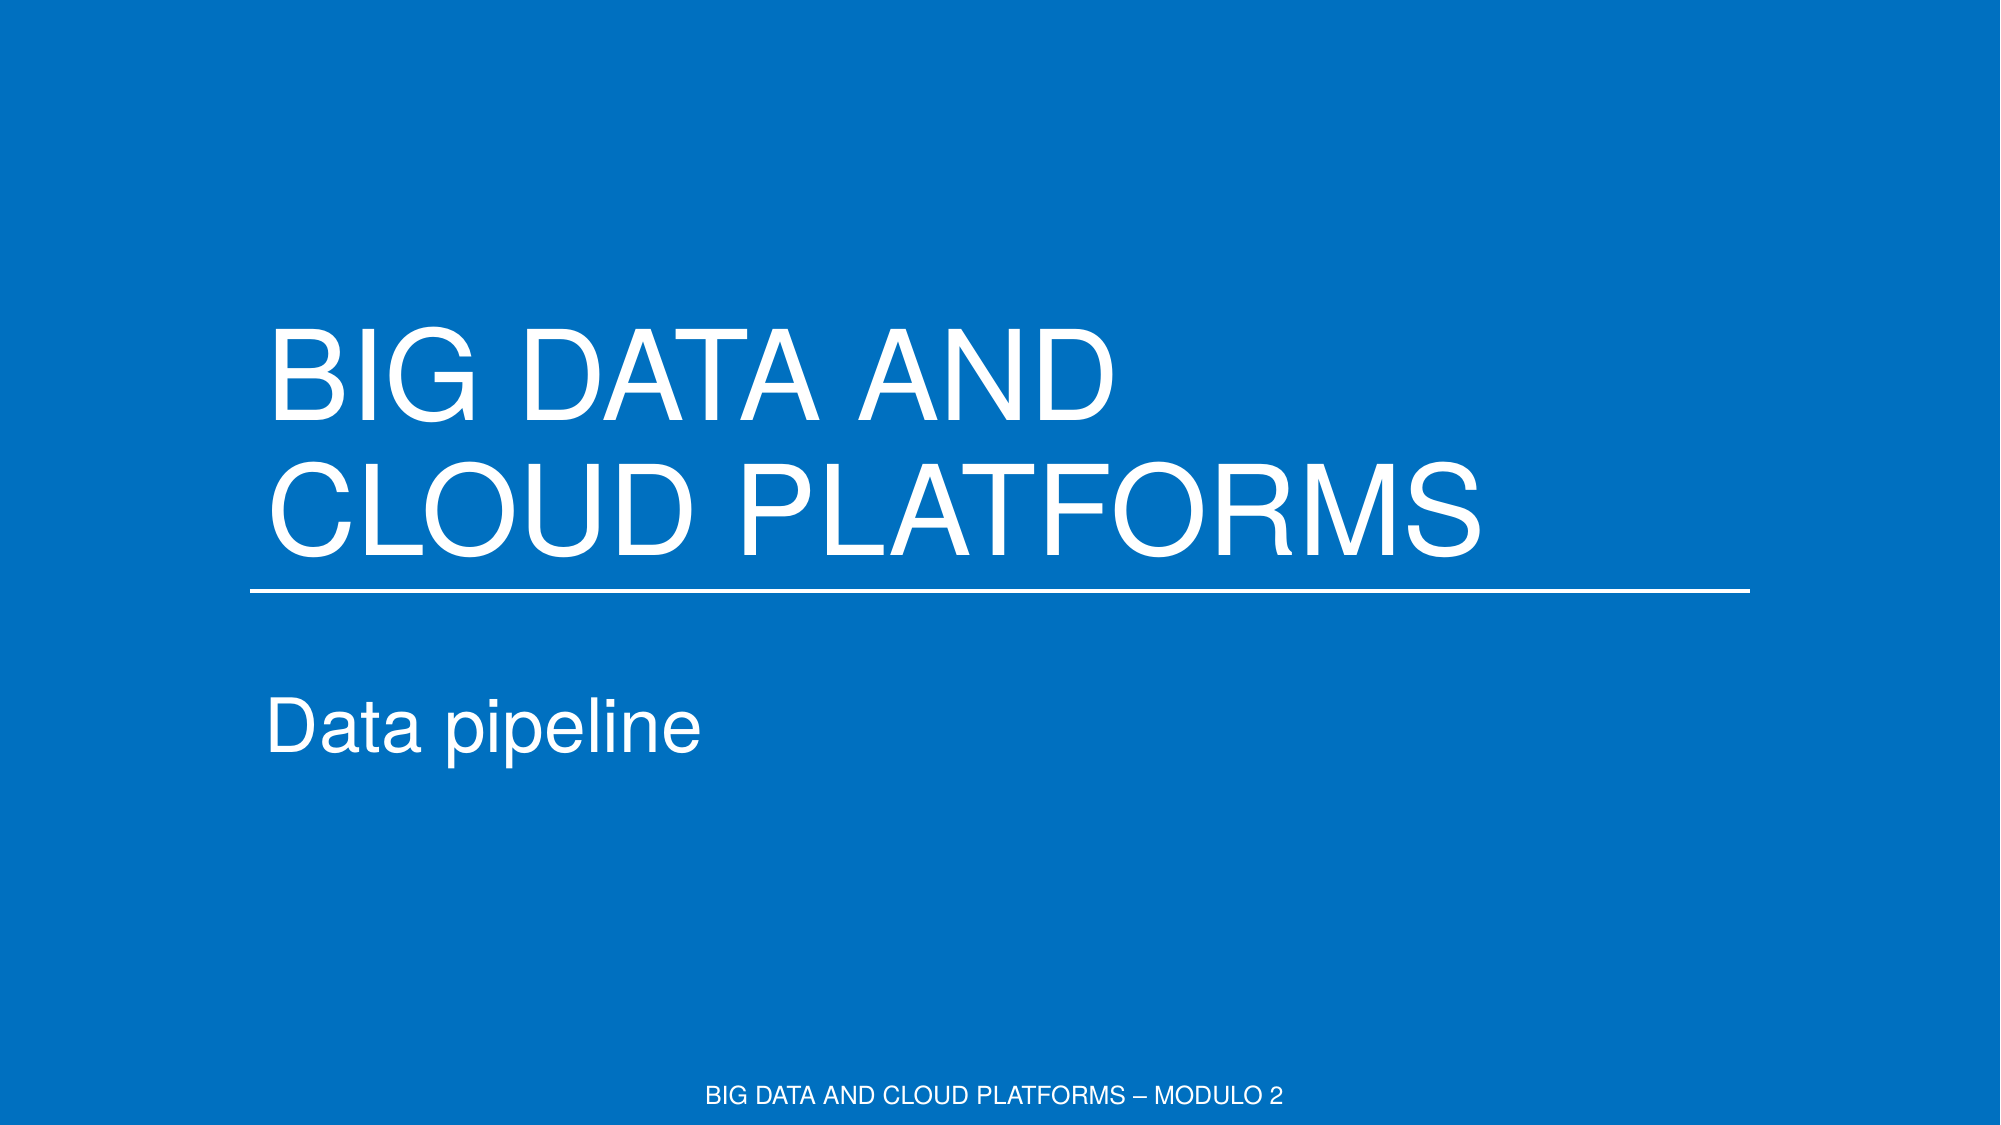

# BIG DATA AND CLOUD PLATFORMS
Data pipeline